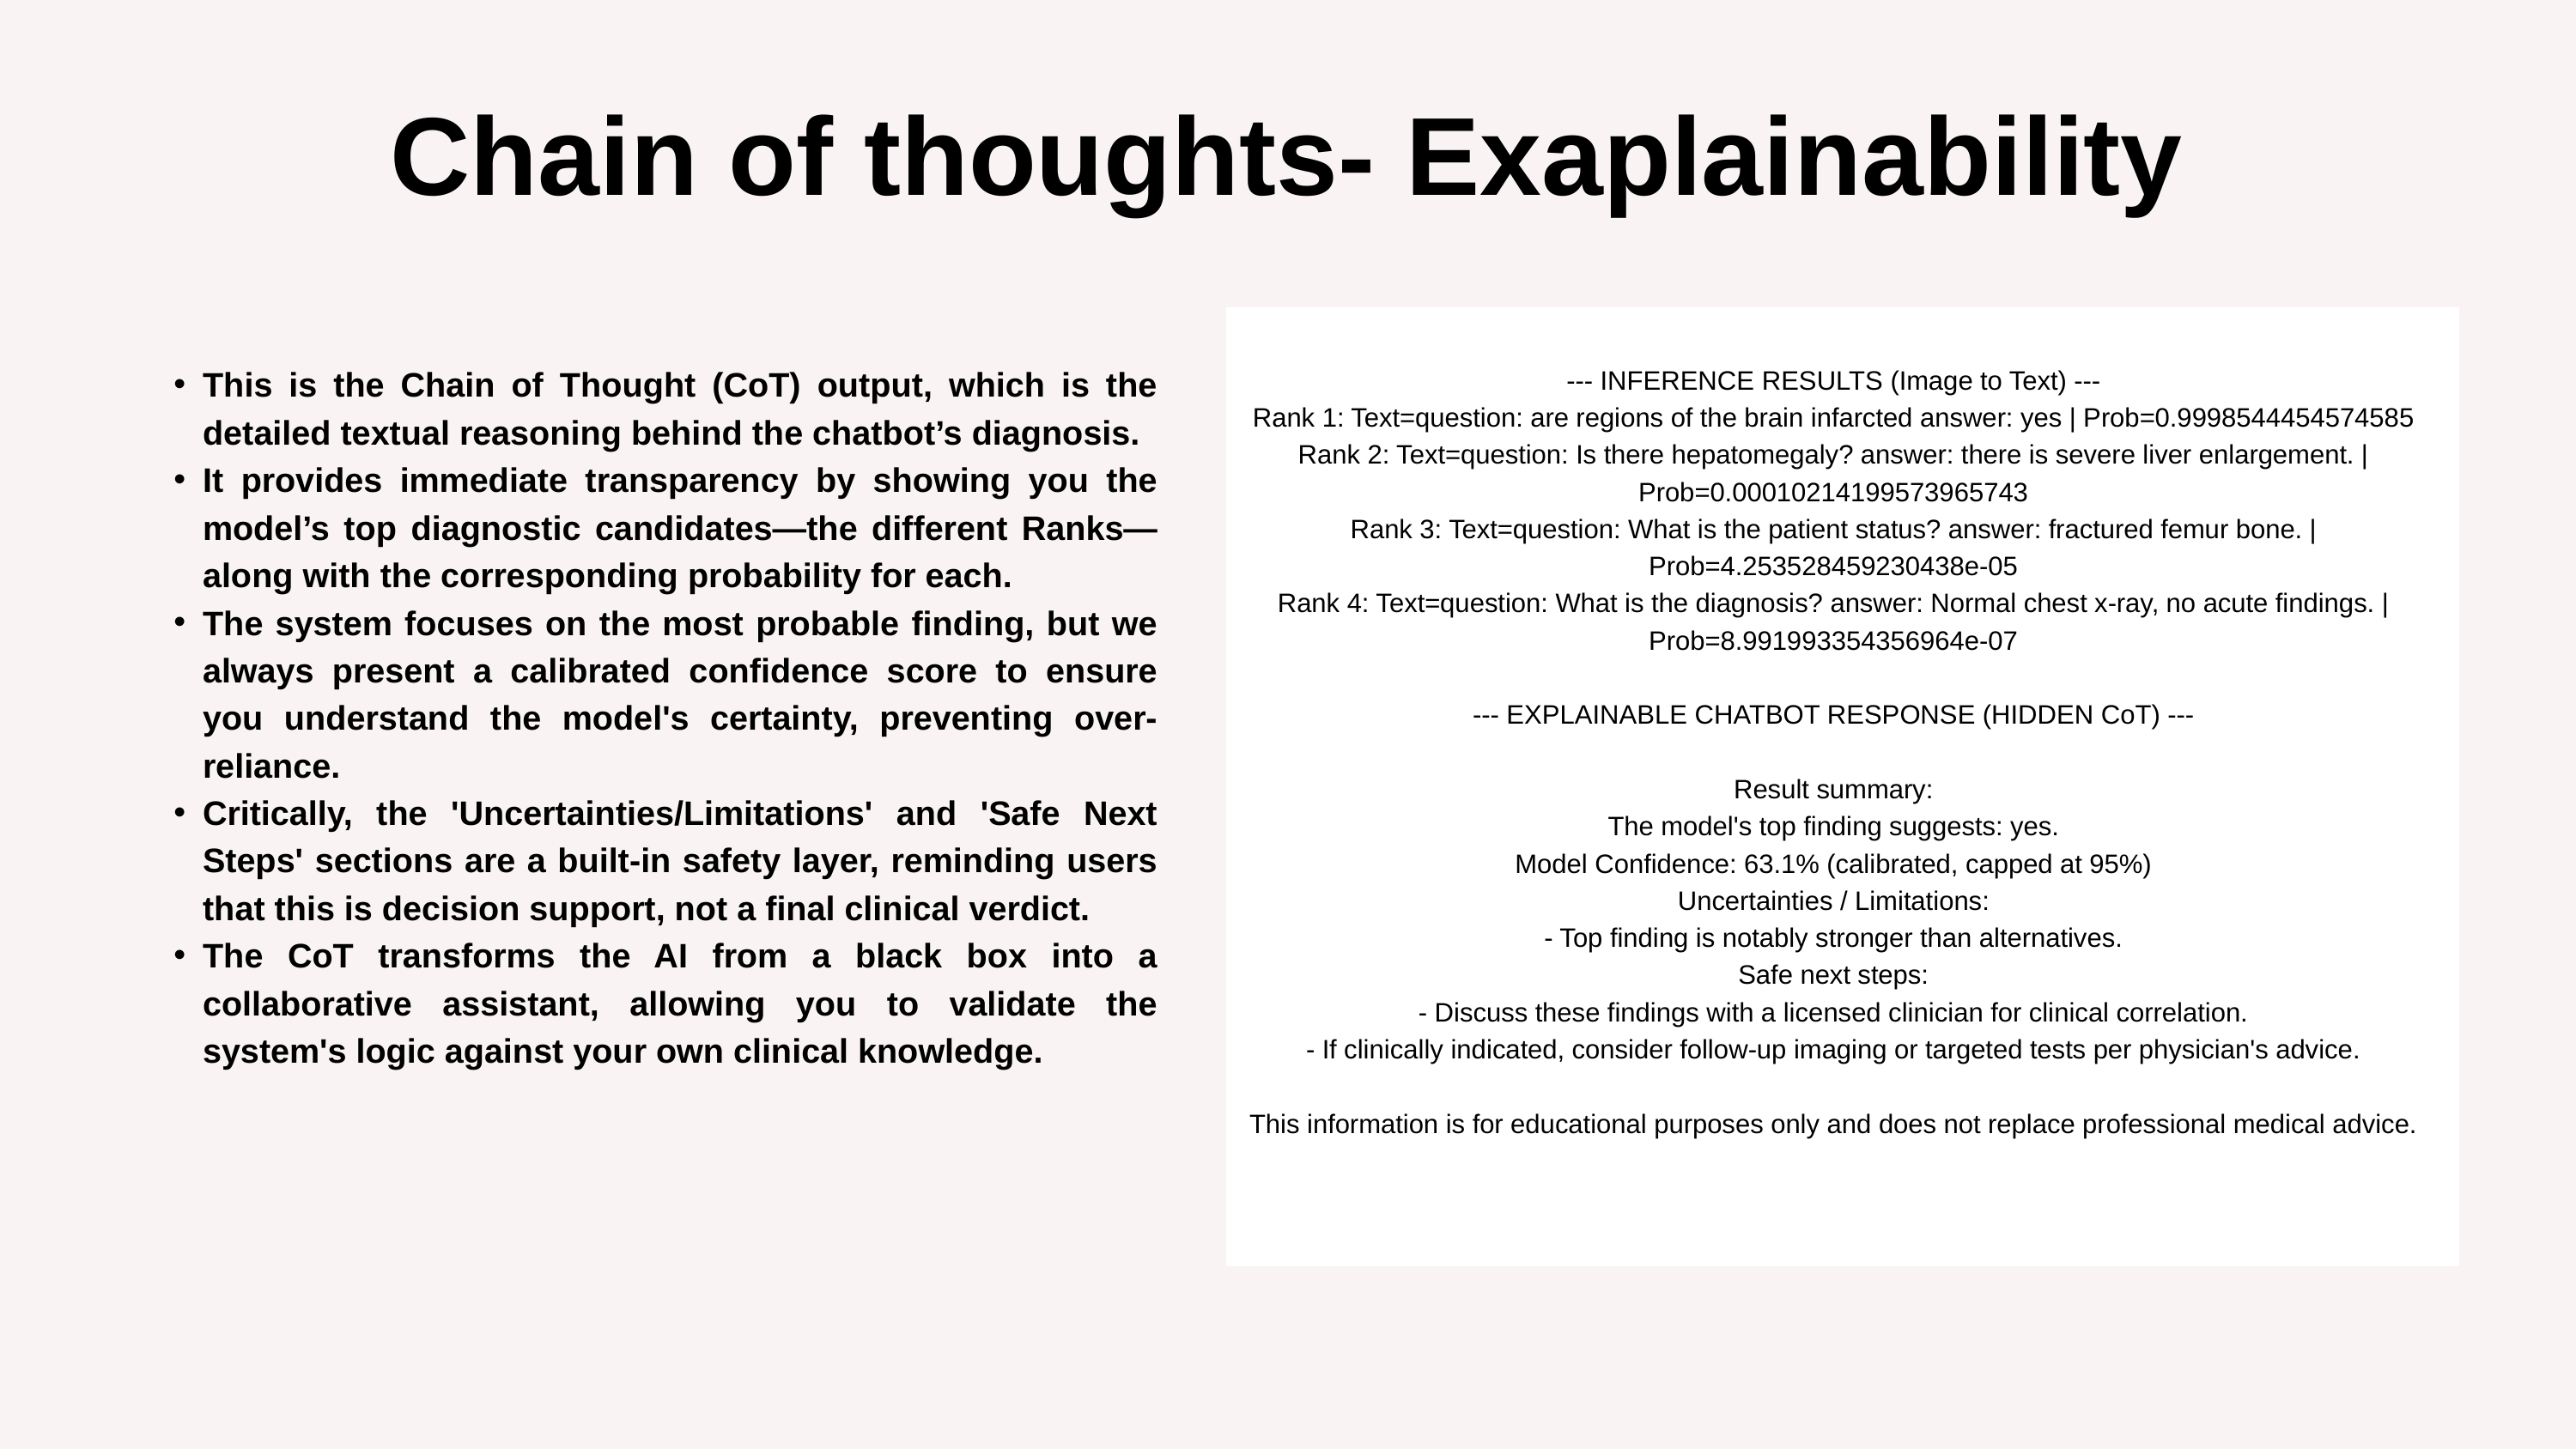

Chain of thoughts- Exaplainability

This is the Chain of Thought (CoT) output, which is the detailed textual reasoning behind the chatbot’s diagnosis.
It provides immediate transparency by showing you the model’s top diagnostic candidates—the different Ranks—along with the corresponding probability for each.
The system focuses on the most probable finding, but we always present a calibrated confidence score to ensure you understand the model's certainty, preventing over-reliance.
Critically, the 'Uncertainties/Limitations' and 'Safe Next Steps' sections are a built-in safety layer, reminding users that this is decision support, not a final clinical verdict.
The CoT transforms the AI from a black box into a collaborative assistant, allowing you to validate the system's logic against your own clinical knowledge.
--- INFERENCE RESULTS (Image to Text) ---
Rank 1: Text=question: are regions of the brain infarcted answer: yes | Prob=0.9998544454574585
Rank 2: Text=question: Is there hepatomegaly? answer: there is severe liver enlargement. | Prob=0.00010214199573965743
Rank 3: Text=question: What is the patient status? answer: fractured femur bone. | Prob=4.253528459230438e-05
Rank 4: Text=question: What is the diagnosis? answer: Normal chest x-ray, no acute findings. | Prob=8.991993354356964e-07

--- EXPLAINABLE CHATBOT RESPONSE (HIDDEN CoT) ---

Result summary:
The model's top finding suggests: yes.
Model Confidence: 63.1% (calibrated, capped at 95%)
Uncertainties / Limitations:
- Top finding is notably stronger than alternatives.
Safe next steps:
- Discuss these findings with a licensed clinician for clinical correlation.
- If clinically indicated, consider follow-up imaging or targeted tests per physician's advice.

This information is for educational purposes only and does not replace professional medical advice.